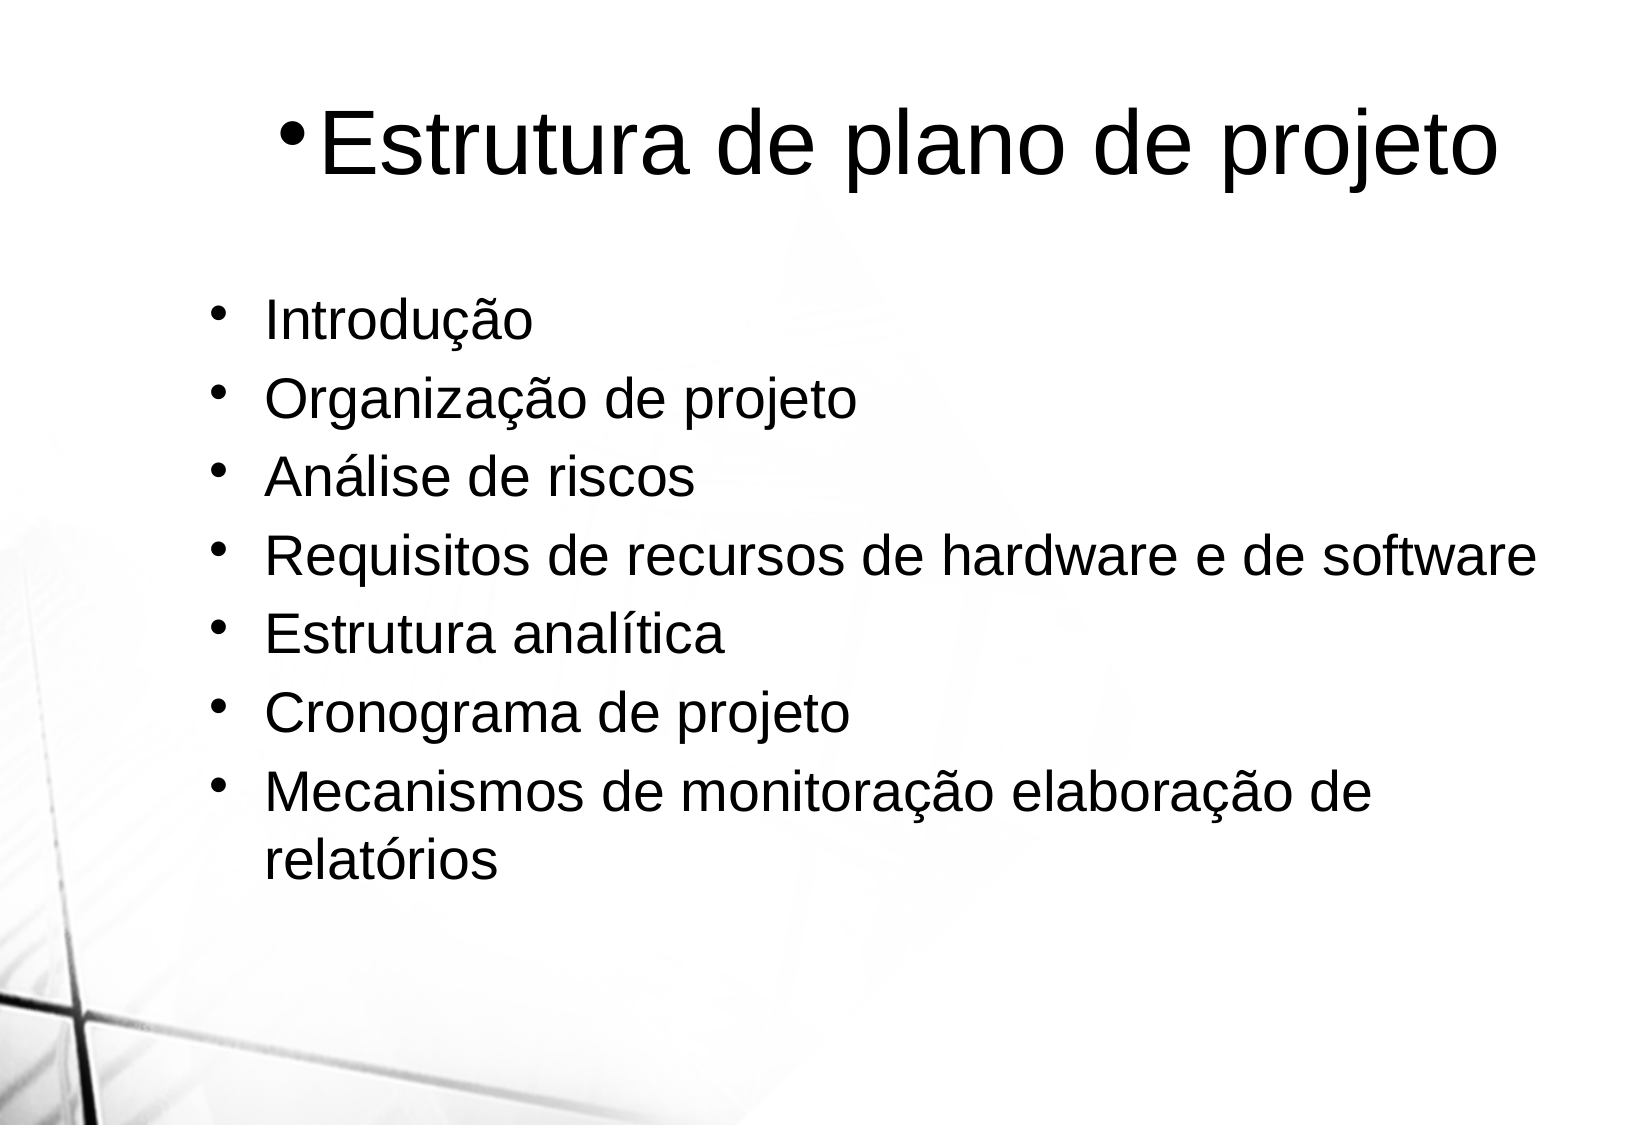

Estrutura de plano de projeto
Introdução
Organização de projeto
Análise de riscos
Requisitos de recursos de hardware e de software
Estrutura analítica
Cronograma de projeto
Mecanismos de monitoração elaboração de relatórios